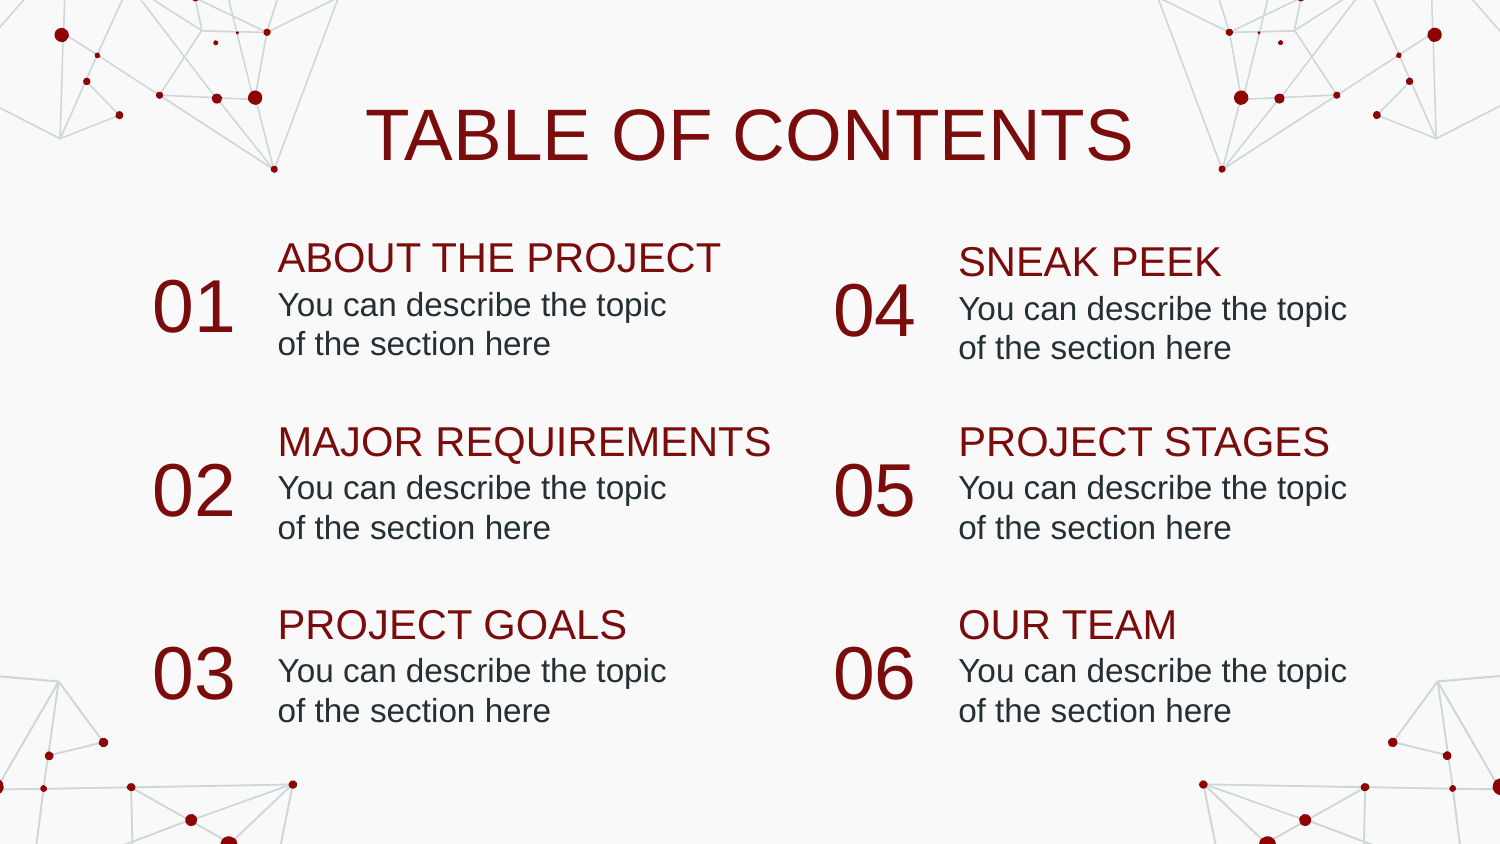

# TABLE OF CONTENTS
ABOUT THE PROJECT
SNEAK PEEK
01
04
You can describe the topic of the section here
You can describe the topic of the section here
MAJOR REQUIREMENTS
PROJECT STAGES
02
05
You can describe the topic of the section here
You can describe the topic of the section here
PROJECT GOALS
OUR TEAM
03
06
You can describe the topic of the section here
You can describe the topic of the section here